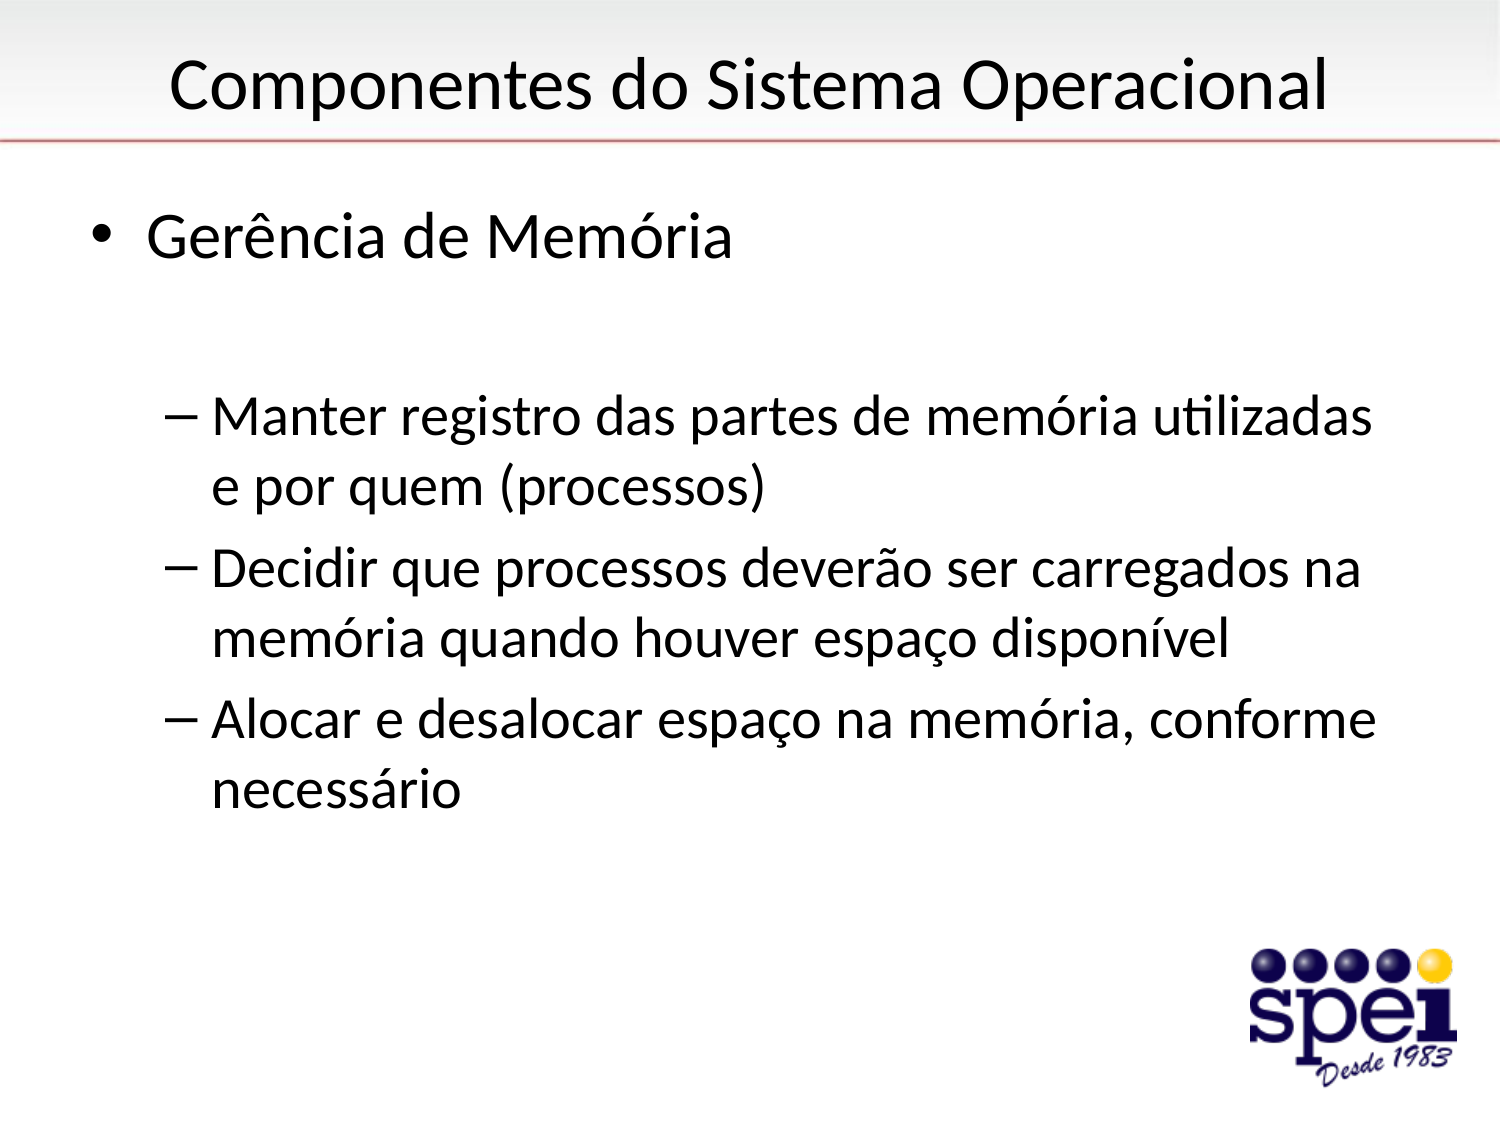

# Componentes do Sistema Operacional
Gerência de Memória

Manter registro das partes de memória utilizadas e por quem (processos)
Decidir que processos deverão ser carregados na memória quando houver espaço disponível
Alocar e desalocar espaço na memória, conforme necessário